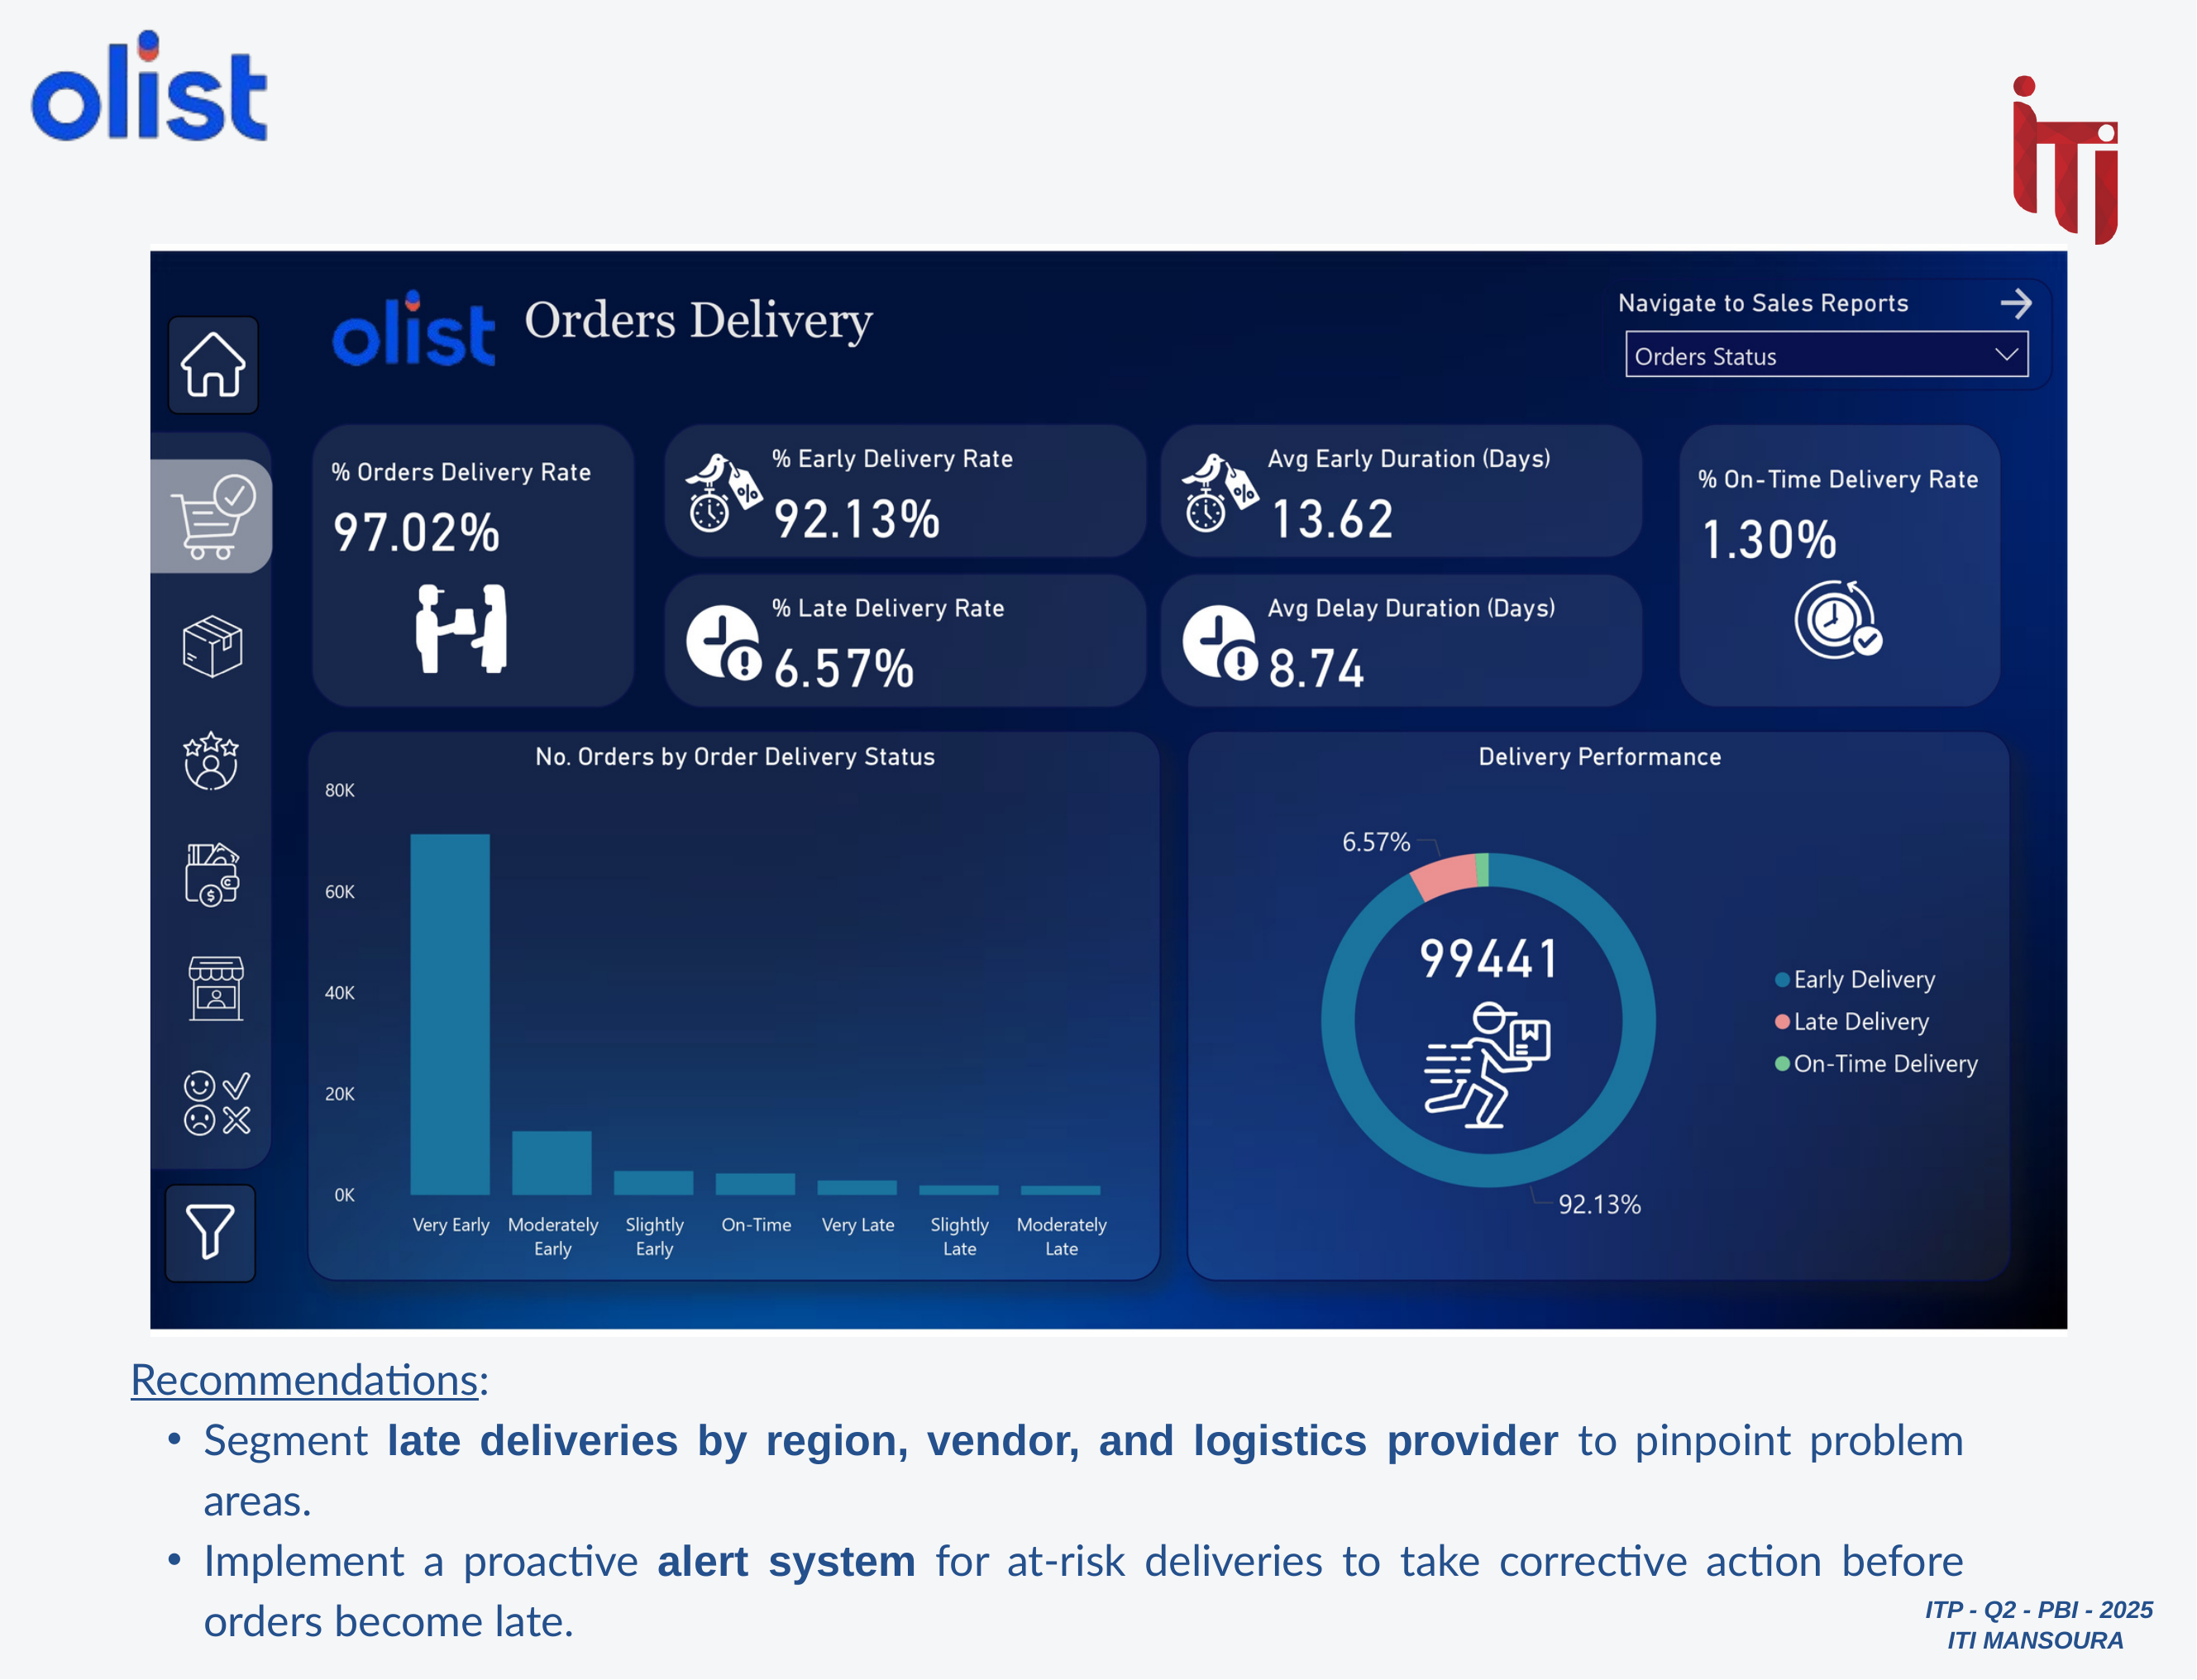

Recommendations:
Segment late deliveries by region, vendor, and logistics provider to pinpoint problem areas.
Implement a proactive alert system for at-risk deliveries to take corrective action before orders become late.
 ITP - Q2 - PBI - 2025
ITI MANSOURA